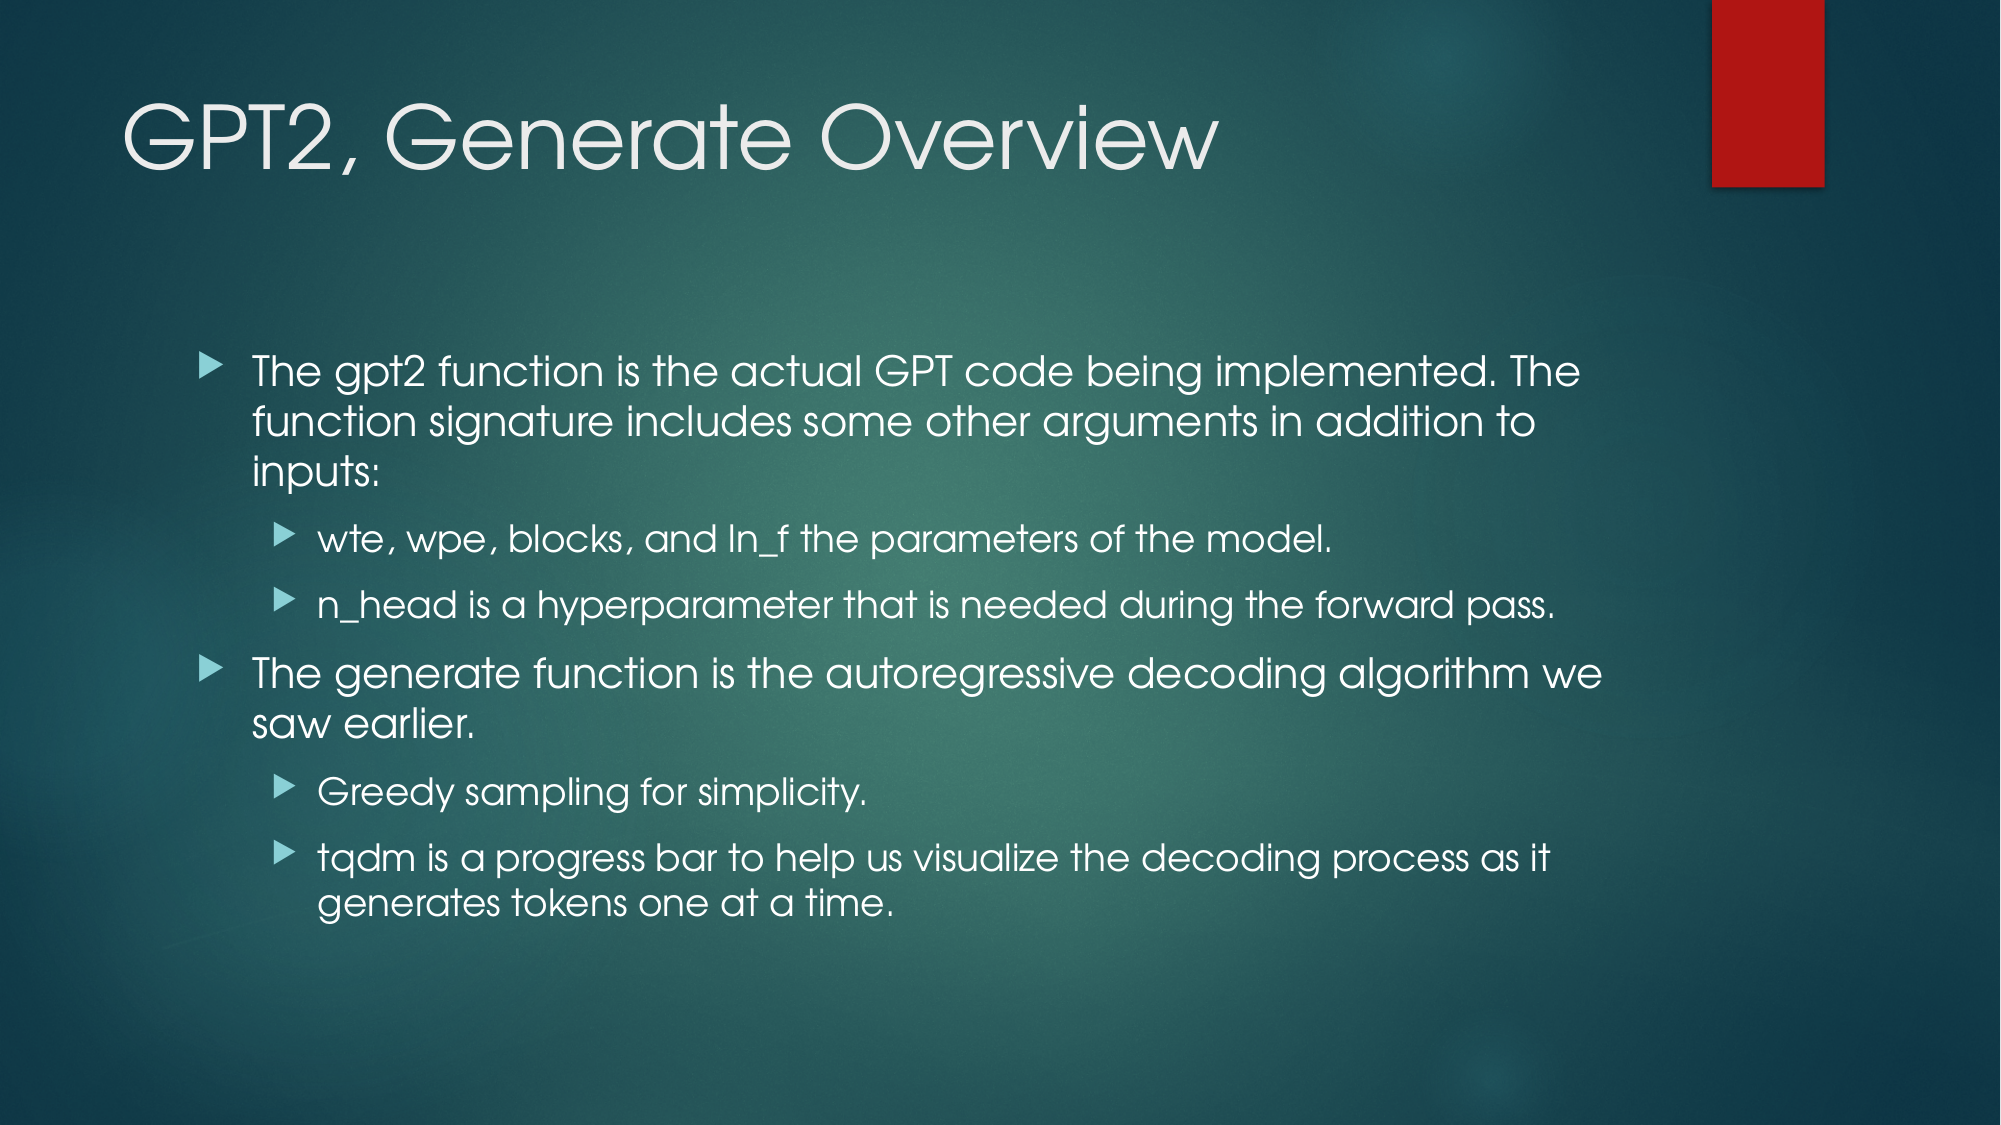

# GPT2, Generate Overview
The gpt2 function is the actual GPT code being implemented. The function signature includes some other arguments in addition to inputs:
wte, wpe, blocks, and ln_f the parameters of the model.
n_head is a hyperparameter that is needed during the forward pass.
The generate function is the autoregressive decoding algorithm we saw earlier.
Greedy sampling for simplicity.
tqdm is a progress bar to help us visualize the decoding process as it generates tokens one at a time.